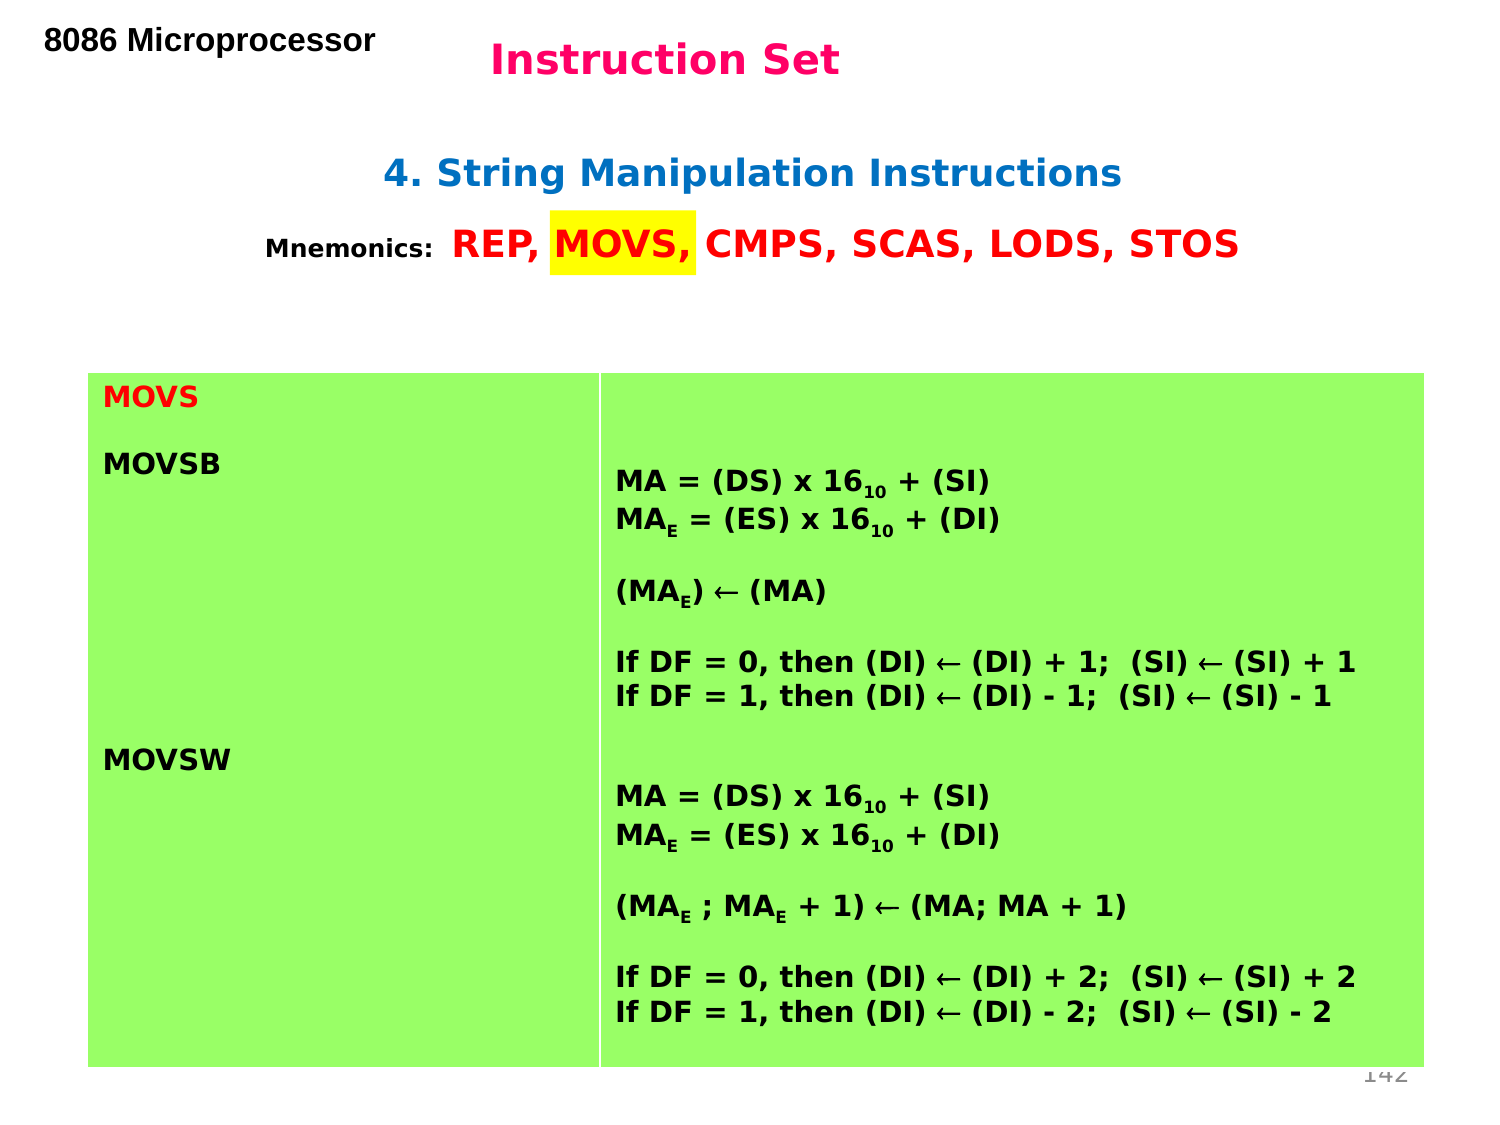

8086 Microprocessor
Instruction Set
4. String Manipulation Instructions

Mnemonics:  REP, MOVS, CMPS, SCAS, LODS, STOS
| MOVS MOVSB MOVSW | MA = (DS) x 1610 + (SI) MAE = (ES) x 1610 + (DI) (MAE) ← (MA) If DF = 0, then (DI) ← (DI) + 1; (SI) ← (SI) + 1 If DF = 1, then (DI) ← (DI) - 1; (SI) ← (SI) - 1 MA = (DS) x 1610 + (SI) MAE = (ES) x 1610 + (DI) (MAE ; MAE + 1) ← (MA; MA + 1) If DF = 0, then (DI) ← (DI) + 2; (SI) ← (SI) + 2 If DF = 1, then (DI) ← (DI) - 2; (SI) ← (SI) - 2 |
| --- | --- |
142